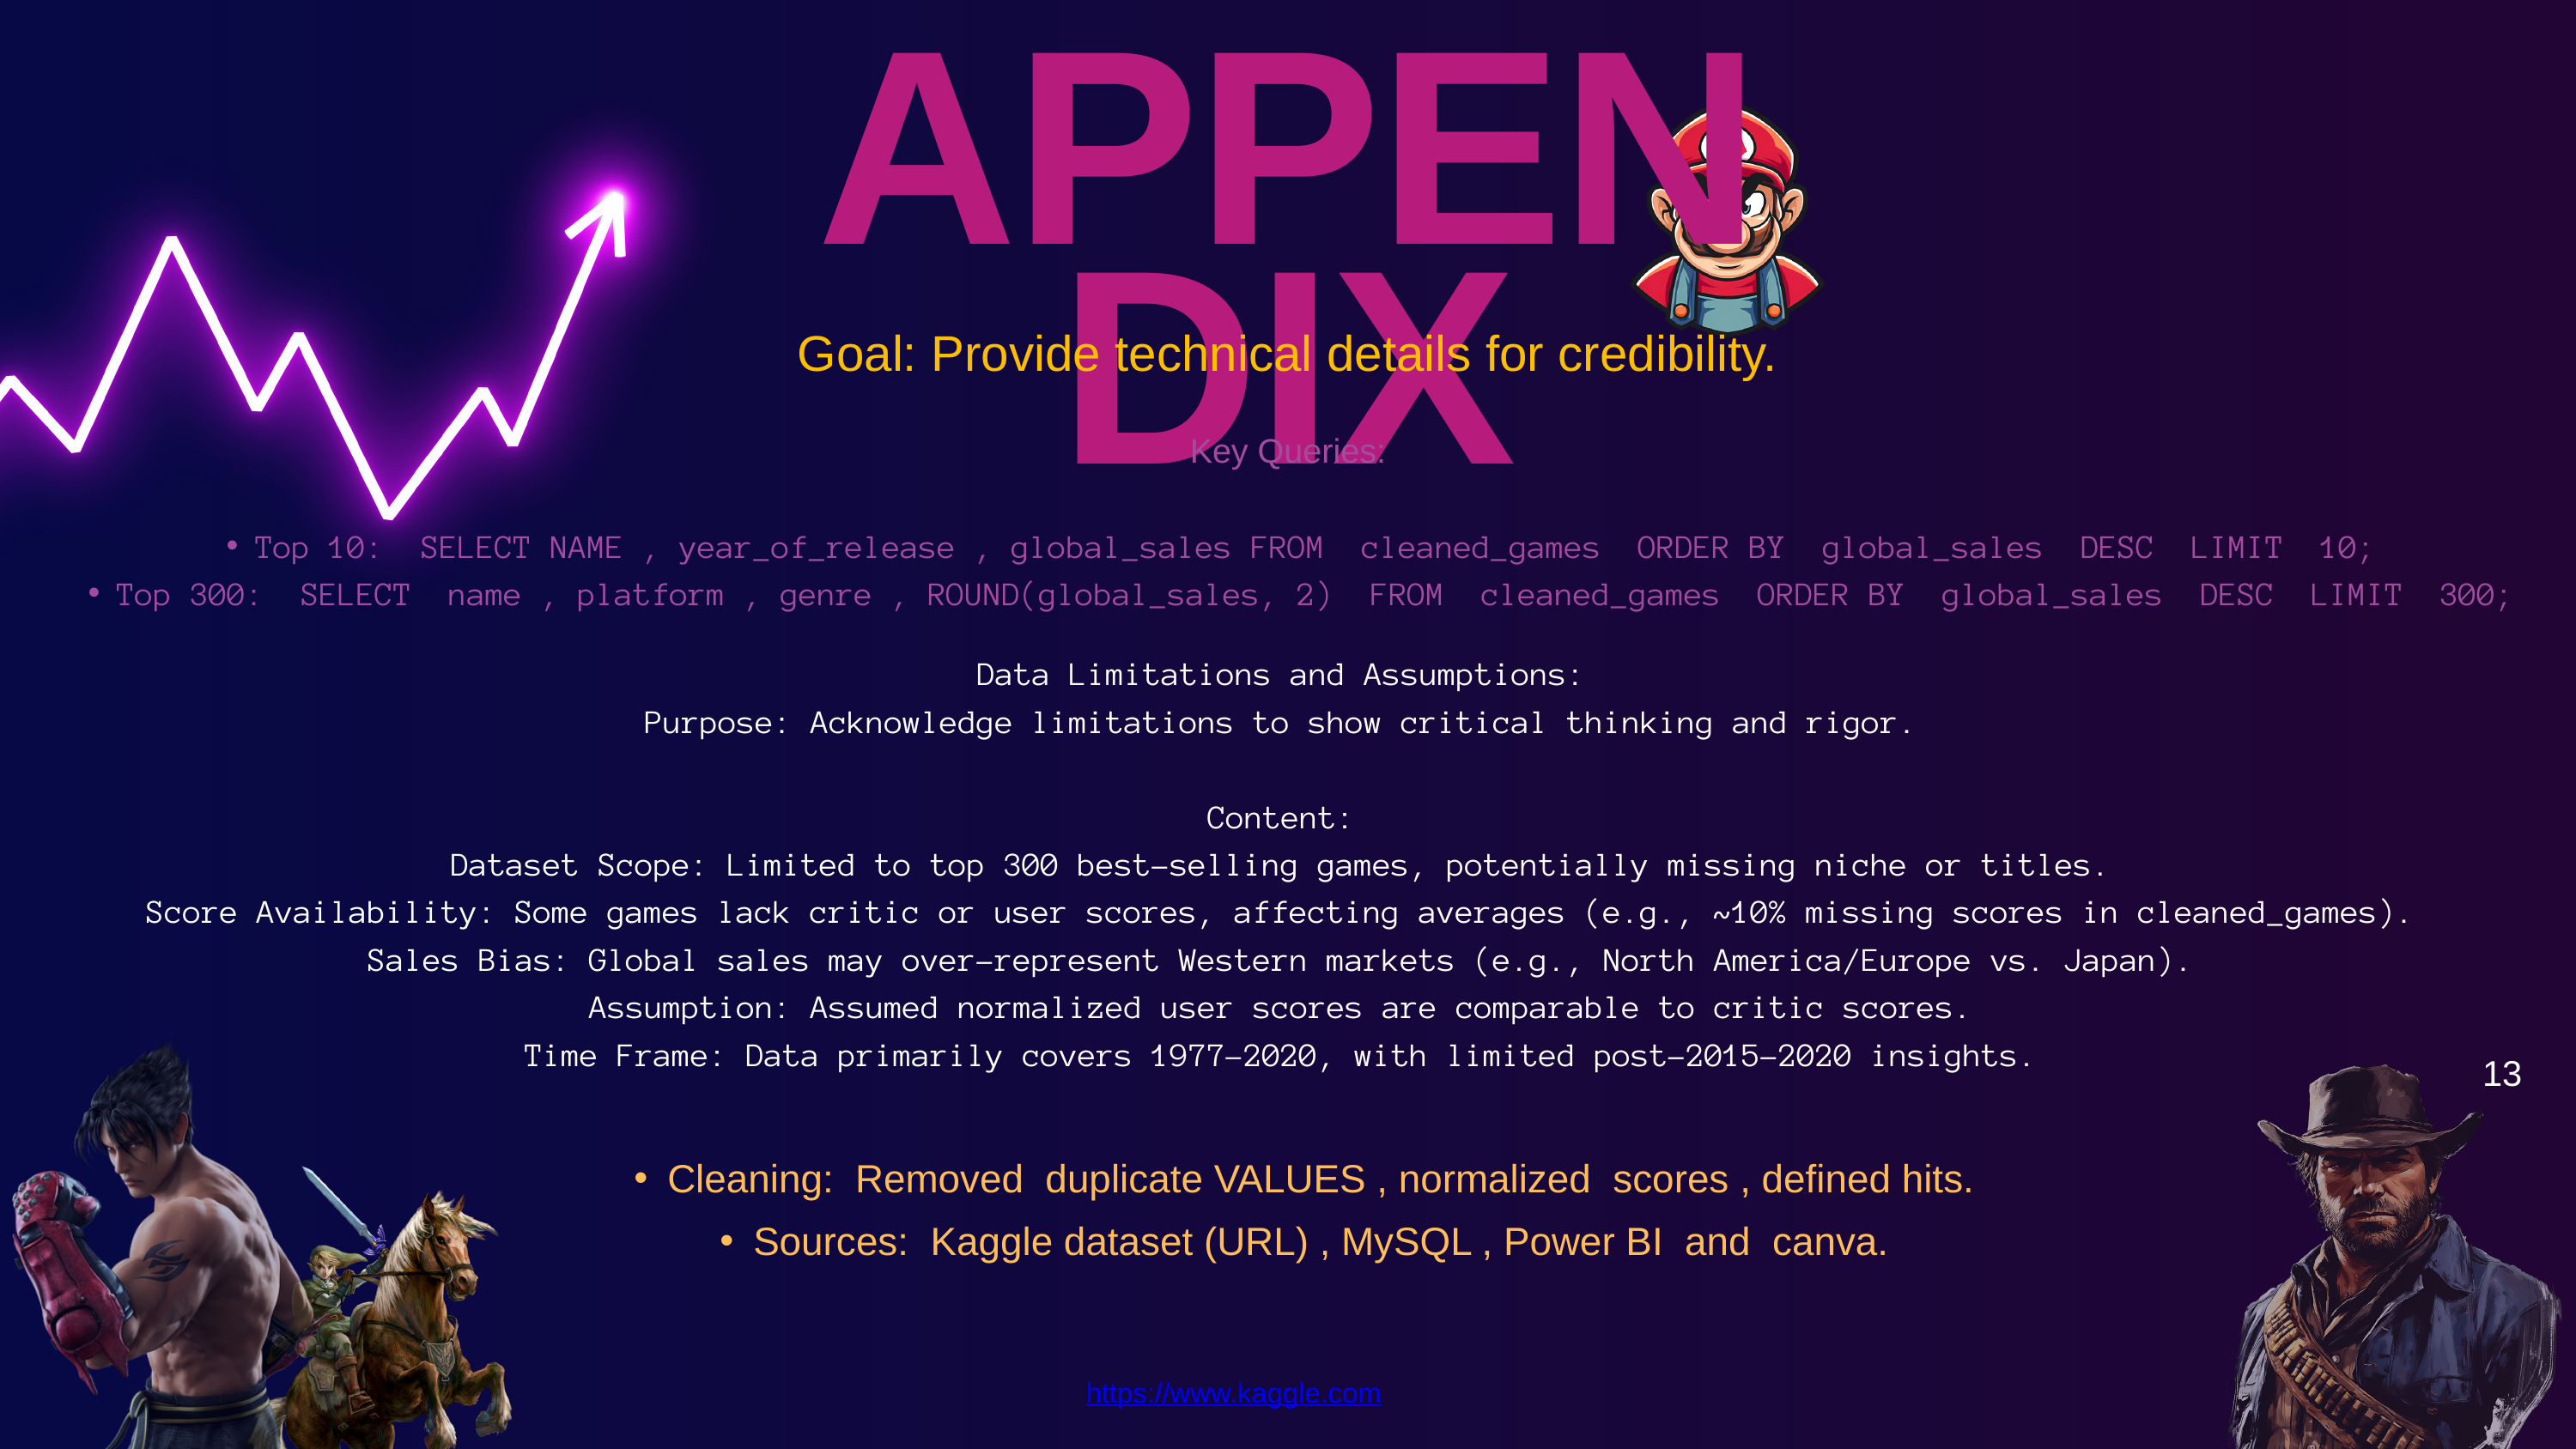

APPENDIX

Goal: Provide technical details for credibility.
Key Queries:

Top 10:  SELECT NAME , year_of_release , global_sales FROM  cleaned_games  ORDER BY  global_sales  DESC  LIMIT  10;
Top 300:  SELECT  name , platform , genre , ROUND(global_sales, 2)  FROM  cleaned_games  ORDER BY  global_sales  DESC  LIMIT  300;
Data Limitations and Assumptions:
Purpose: Acknowledge limitations to show critical thinking and rigor.

Content:
Dataset Scope: Limited to top 300 best-selling games, potentially missing niche or titles.
Score Availability: Some games lack critic or user scores, affecting averages (e.g., ~10% missing scores in cleaned_games).
Sales Bias: Global sales may over-represent Western markets (e.g., North America/Europe vs. Japan).
Assumption: Assumed normalized user scores are comparable to critic scores.
Time Frame: Data primarily covers 1977–2020, with limited post-2015-2020 insights.

13

Cleaning:  Removed  duplicate VALUES , normalized  scores , defined hits.
Sources:  Kaggle dataset (URL) , MySQL , Power BI  and  canva.

https://www.kaggle.com